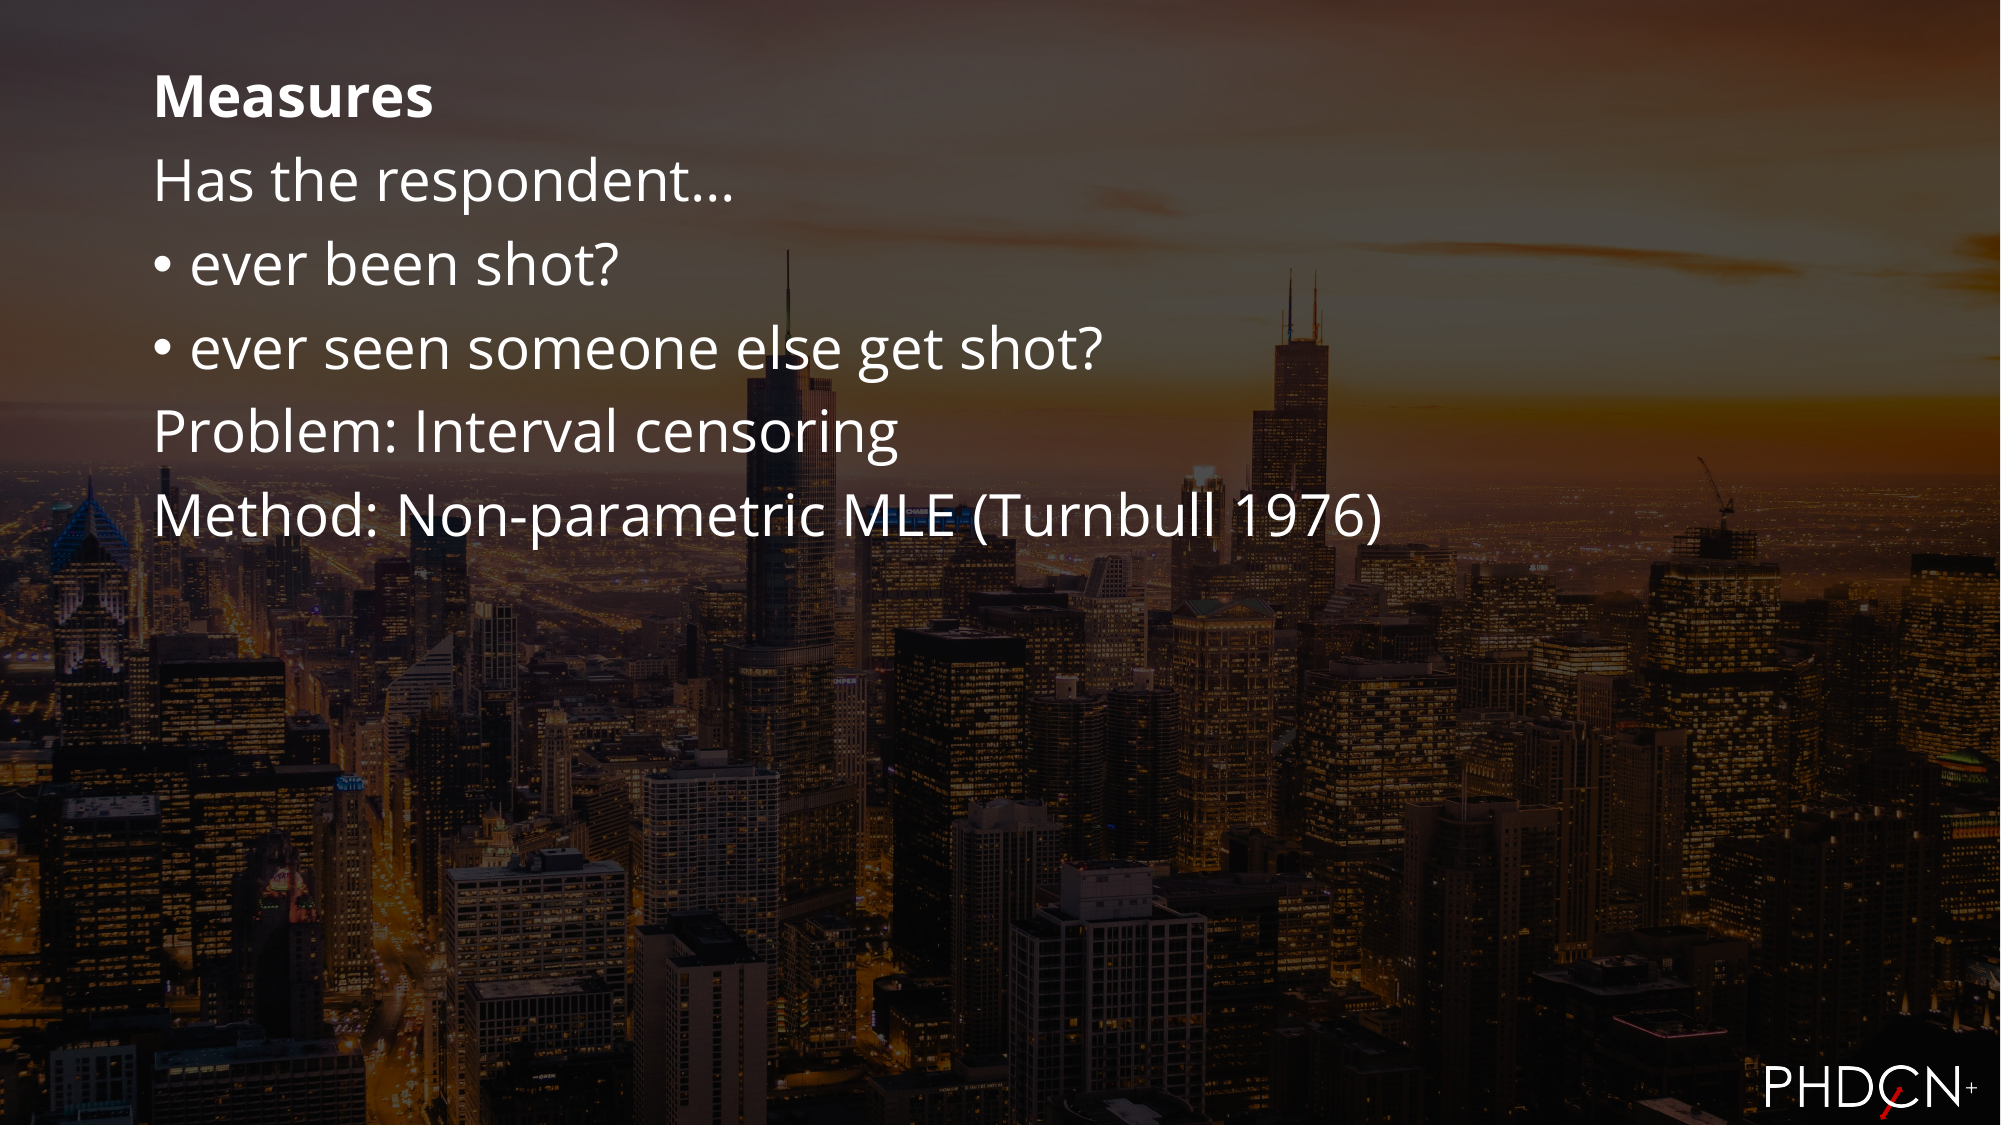

Measures
Has the respondent…
ever been shot?
ever seen someone else get shot?
Problem: Interval censoring
Method: Non-parametric MLE (Turnbull 1976)